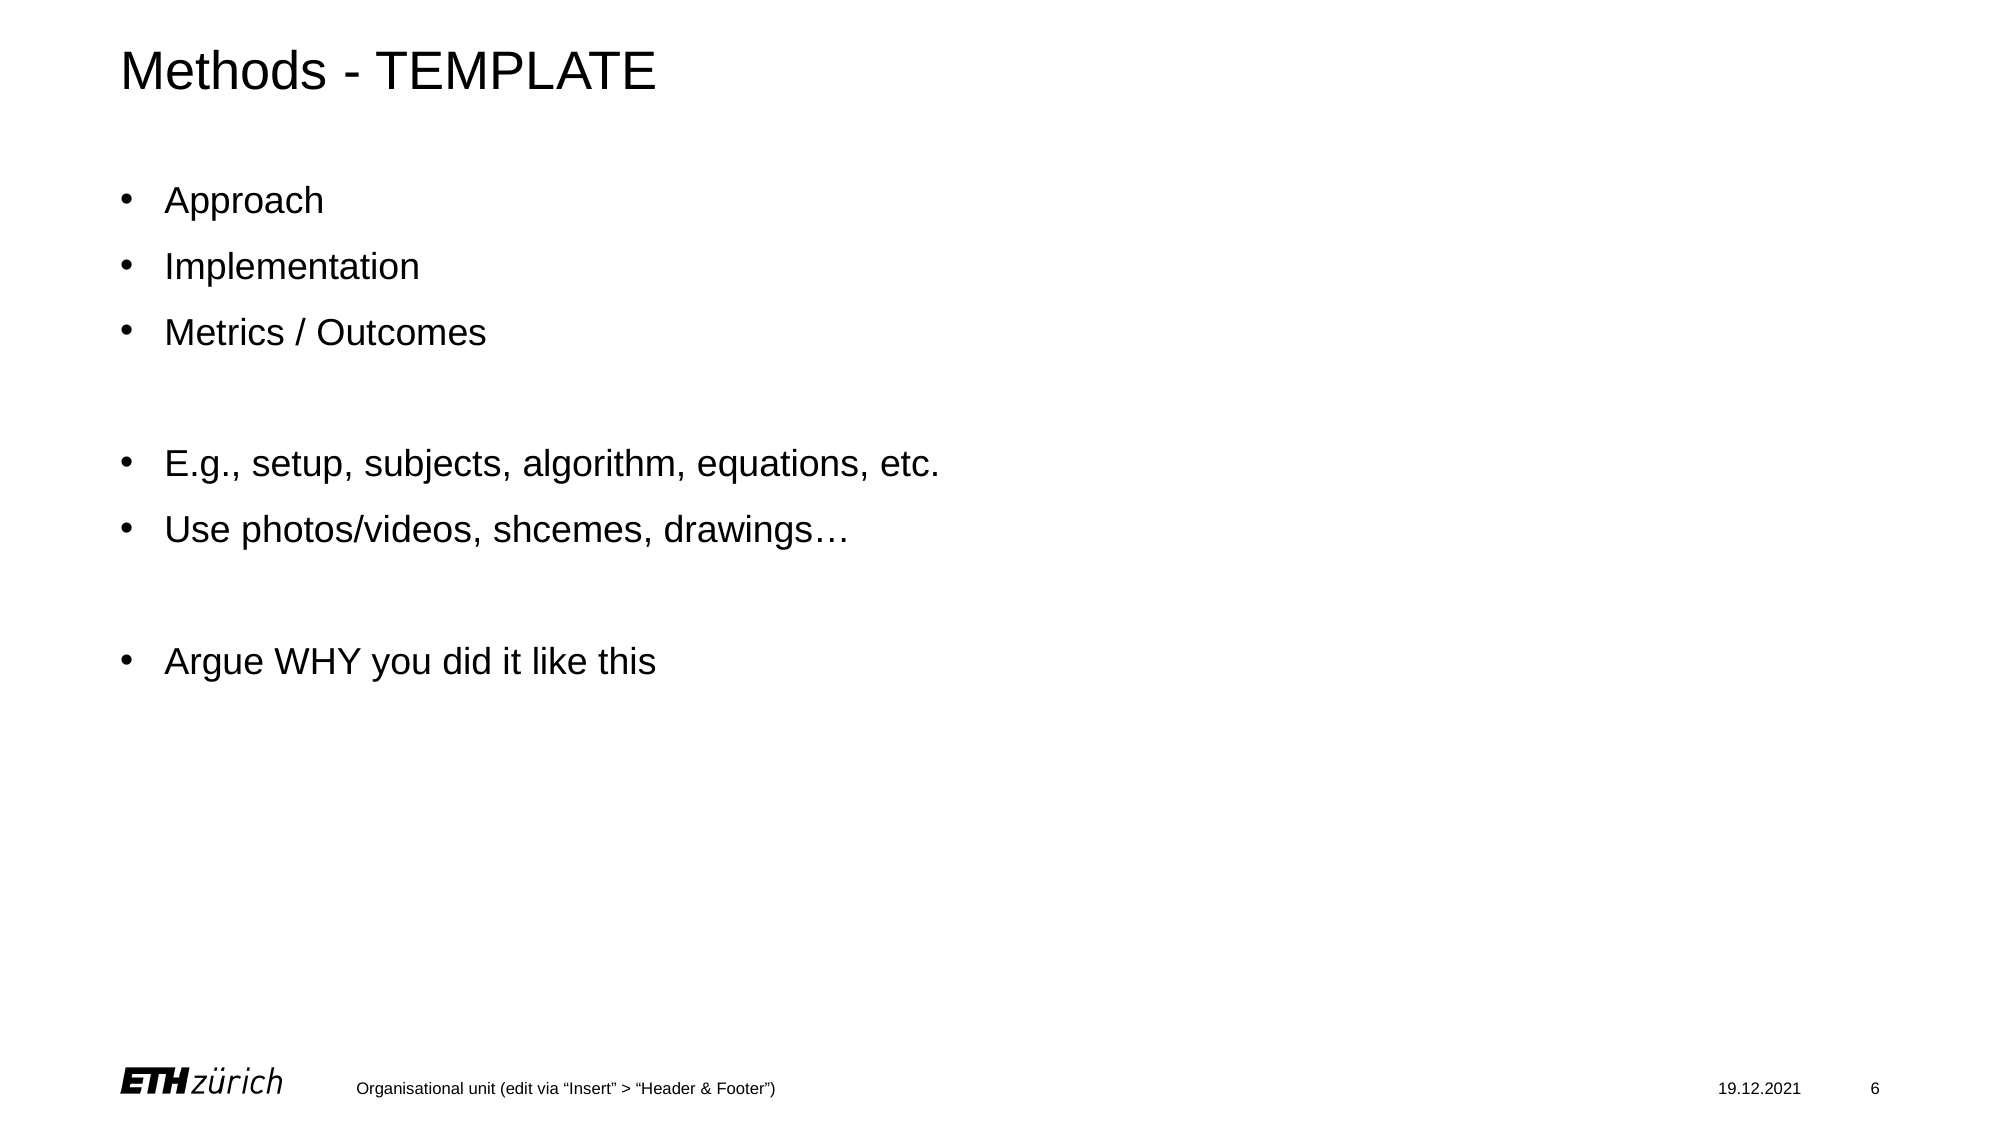

# Methods - TEMPLATE
Approach
Implementation
Metrics / Outcomes

E.g., setup, subjects, algorithm, equations, etc.
Use photos/videos, shcemes, drawings…

Argue WHY you did it like this
Organisational unit (edit via “Insert” > “Header & Footer”)
19.12.2021
6